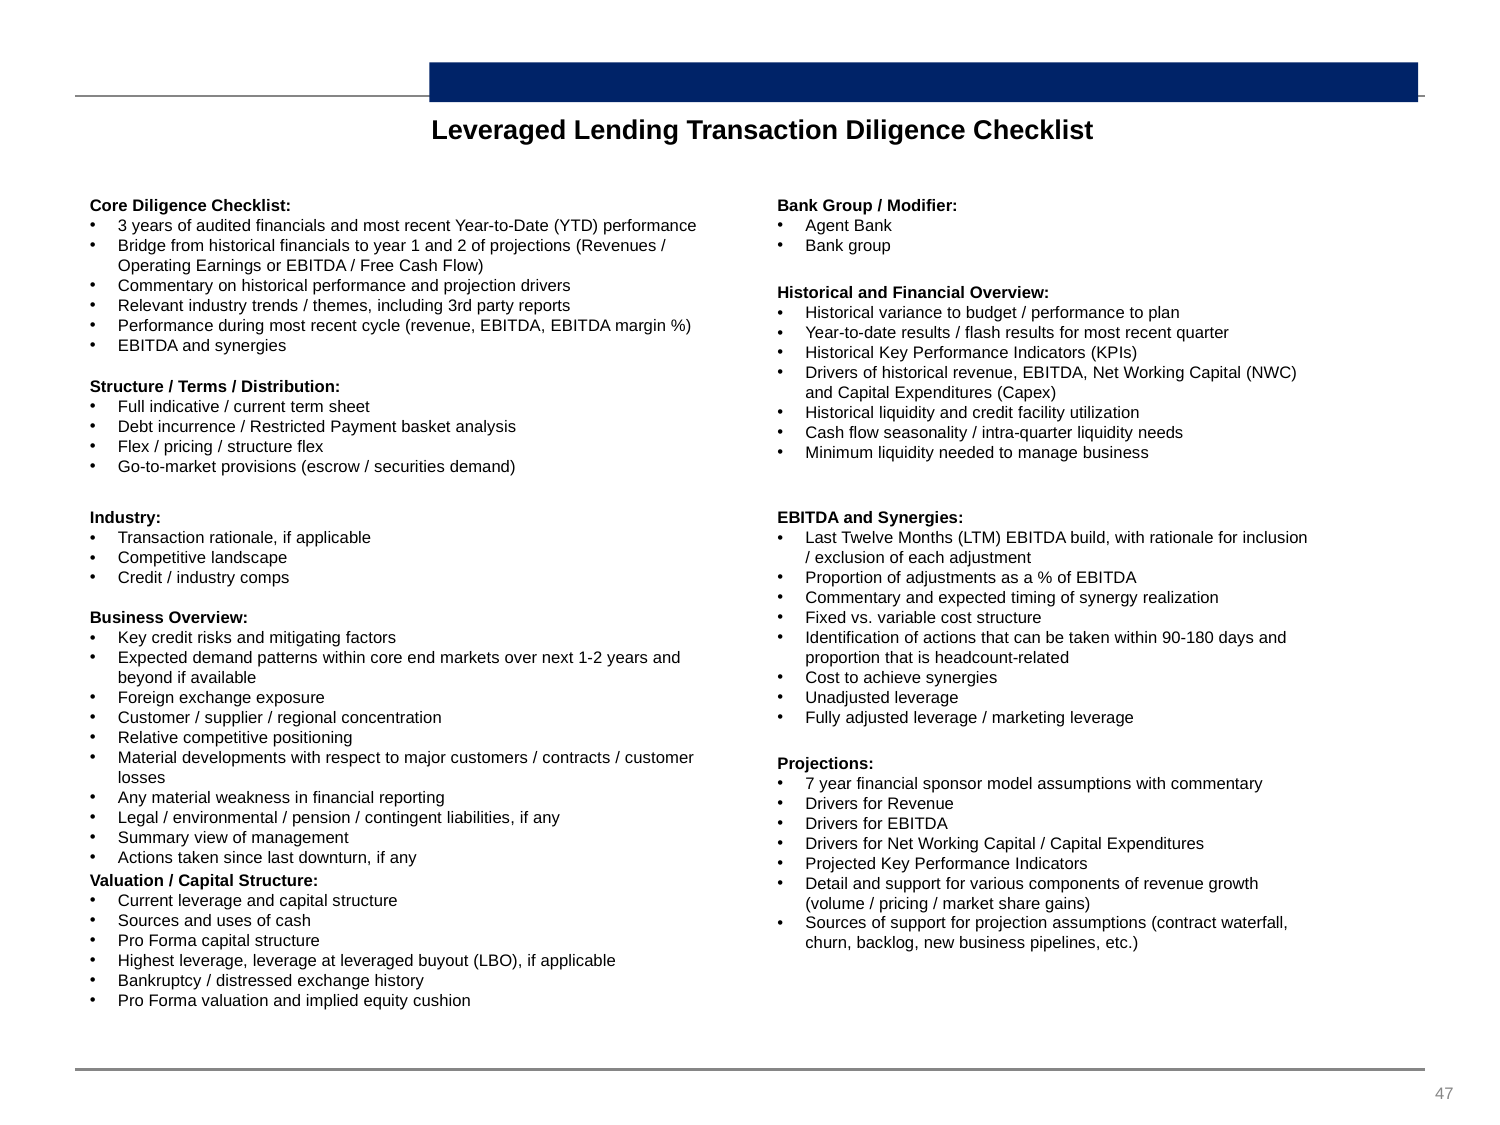

Leveraged Lending Transaction Diligence Checklist
Core Diligence Checklist:
3 years of audited financials and most recent Year-to-Date (YTD) performance
Bridge from historical financials to year 1 and 2 of projections (Revenues / Operating Earnings or EBITDA / Free Cash Flow)
Commentary on historical performance and projection drivers
Relevant industry trends / themes, including 3rd party reports
Performance during most recent cycle (revenue, EBITDA, EBITDA margin %)
EBITDA and synergies
Bank Group / Modifier:
Agent Bank
Bank group
Historical and Financial Overview:
Historical variance to budget / performance to plan
Year-to-date results / flash results for most recent quarter
Historical Key Performance Indicators (KPIs)
Drivers of historical revenue, EBITDA, Net Working Capital (NWC) and Capital Expenditures (Capex)
Historical liquidity and credit facility utilization
Cash flow seasonality / intra-quarter liquidity needs
Minimum liquidity needed to manage business
Structure / Terms / Distribution:
Full indicative / current term sheet
Debt incurrence / Restricted Payment basket analysis
Flex / pricing / structure flex
Go-to-market provisions (escrow / securities demand)
Industry:
Transaction rationale, if applicable
Competitive landscape
Credit / industry comps
EBITDA and Synergies:
Last Twelve Months (LTM) EBITDA build, with rationale for inclusion / exclusion of each adjustment
Proportion of adjustments as a % of EBITDA
Commentary and expected timing of synergy realization
Fixed vs. variable cost structure
Identification of actions that can be taken within 90-180 days and proportion that is headcount-related
Cost to achieve synergies
Unadjusted leverage
Fully adjusted leverage / marketing leverage
Business Overview:
Key credit risks and mitigating factors
Expected demand patterns within core end markets over next 1-2 years and beyond if available
Foreign exchange exposure
Customer / supplier / regional concentration
Relative competitive positioning
Material developments with respect to major customers / contracts / customer losses
Any material weakness in financial reporting
Legal / environmental / pension / contingent liabilities, if any
Summary view of management
Actions taken since last downturn, if any
Projections:
7 year financial sponsor model assumptions with commentary
Drivers for Revenue
Drivers for EBITDA
Drivers for Net Working Capital / Capital Expenditures
Projected Key Performance Indicators
Detail and support for various components of revenue growth (volume / pricing / market share gains)
Sources of support for projection assumptions (contract waterfall, churn, backlog, new business pipelines, etc.)
Valuation / Capital Structure:
Current leverage and capital structure
Sources and uses of cash
Pro Forma capital structure
Highest leverage, leverage at leveraged buyout (LBO), if applicable
Bankruptcy / distressed exchange history
Pro Forma valuation and implied equity cushion